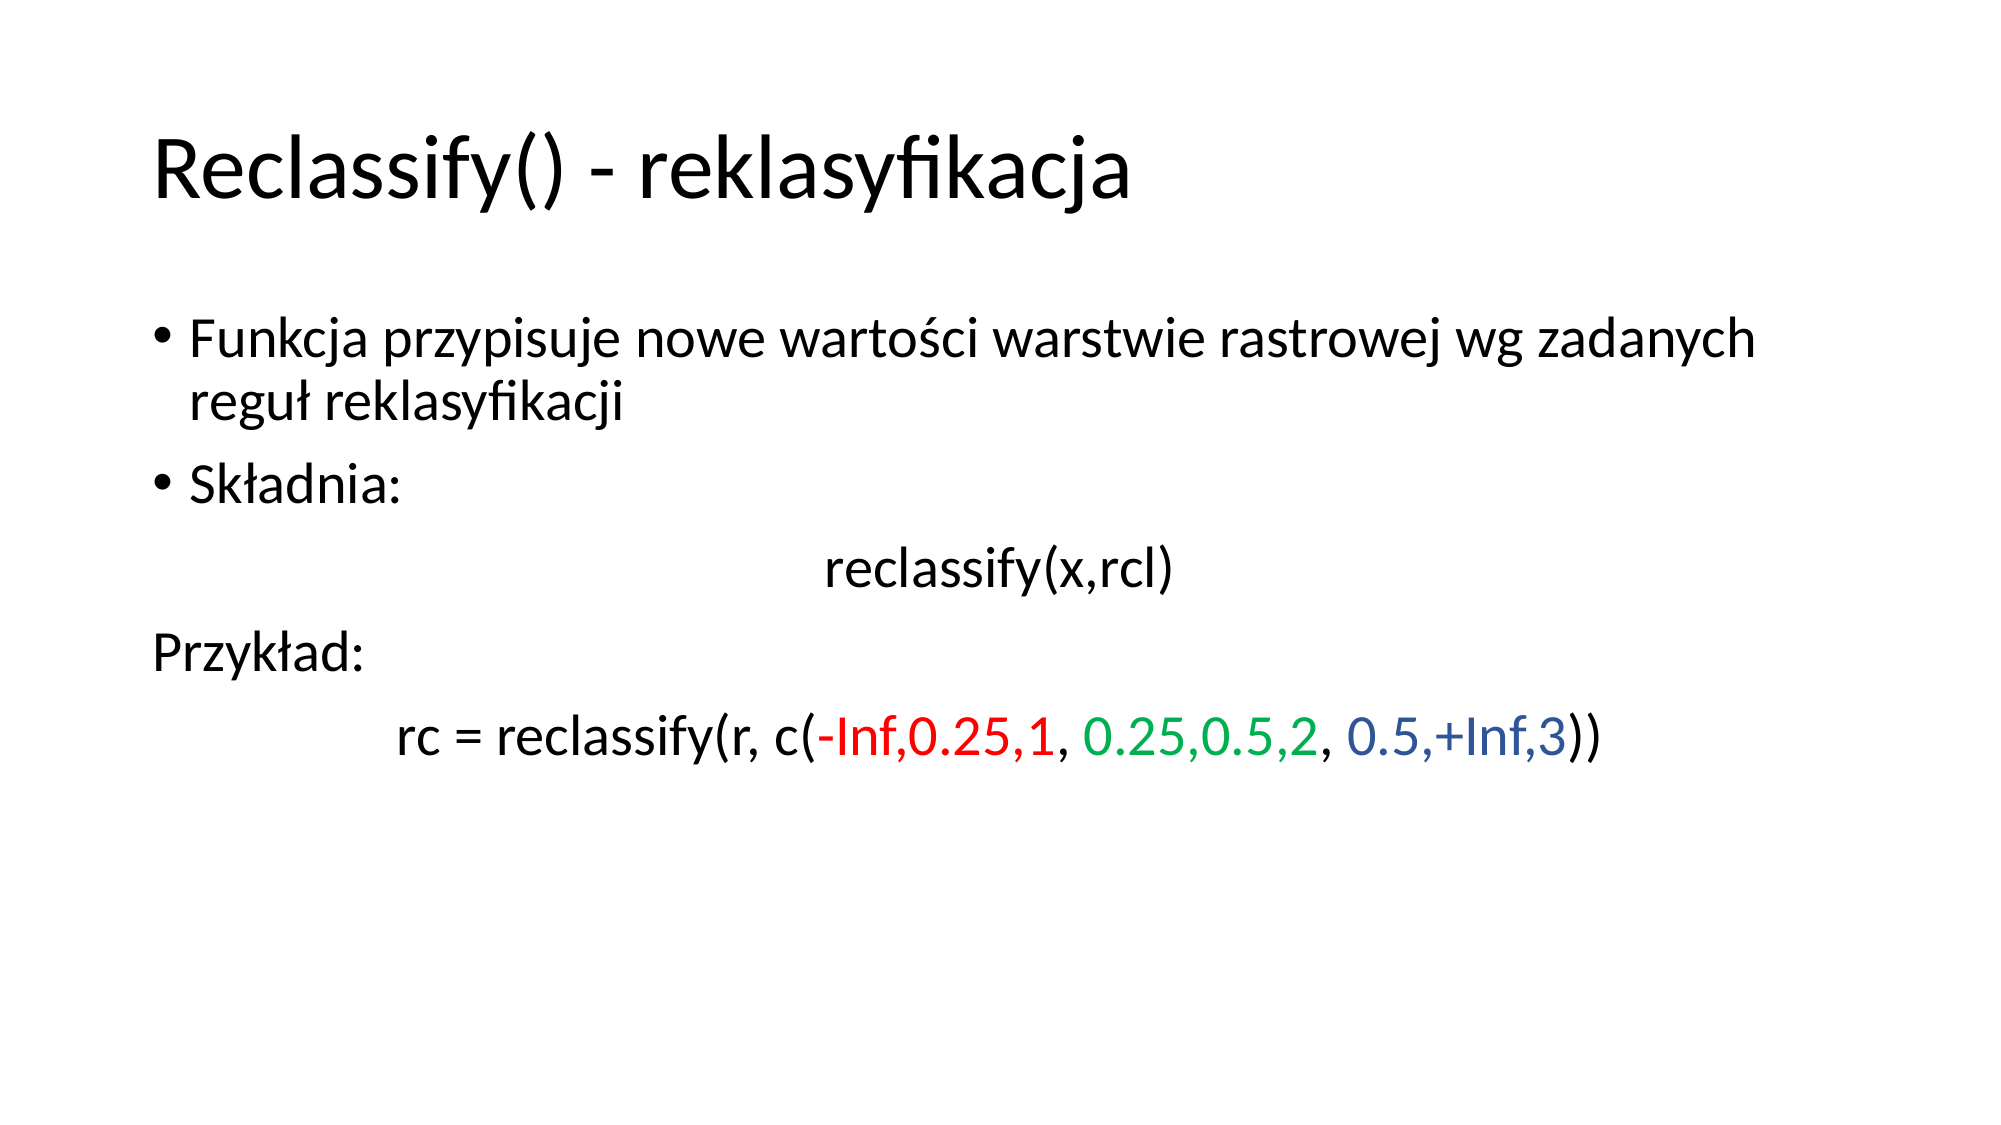

# Reclassify() - reklasyfikacja
Funkcja przypisuje nowe wartości warstwie rastrowej wg zadanych reguł reklasyfikacji
Składnia:
reclassify(x,rcl)
Przykład:
rc = reclassify(r, c(-Inf,0.25,1, 0.25,0.5,2, 0.5,+Inf,3))